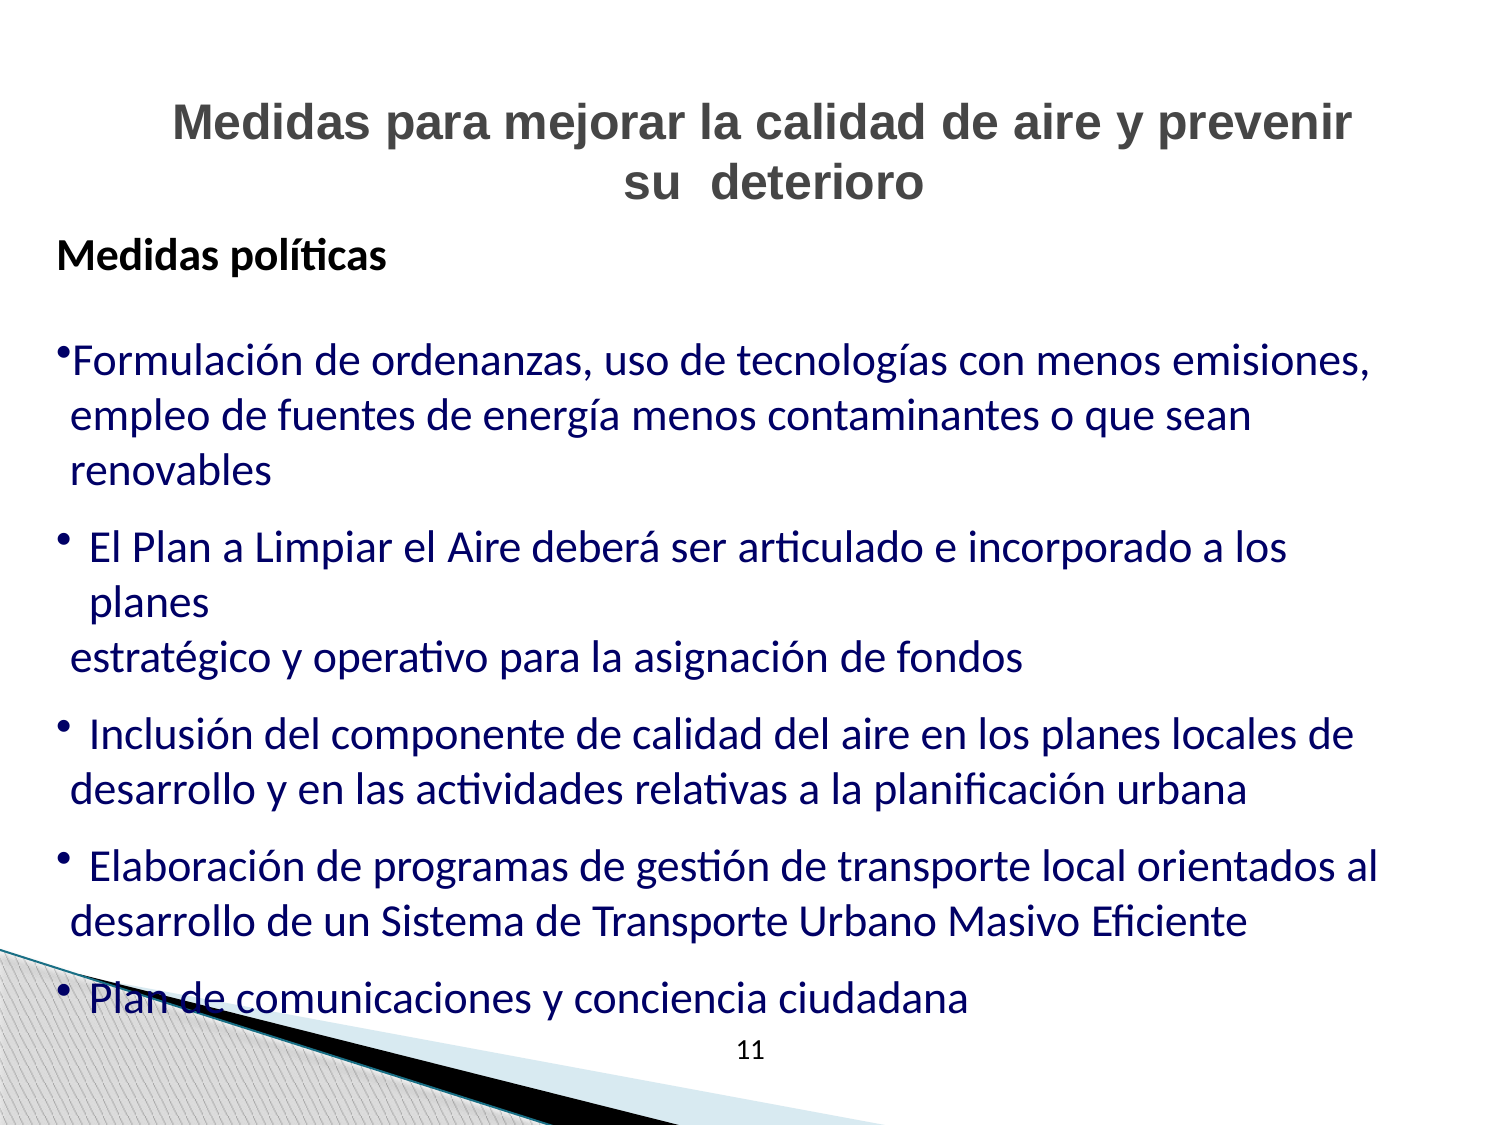

# Medidas para mejorar la calidad de aire y prevenir su  deterioro
Medidas políticas

Formulación de ordenanzas, uso de tecnologías con menos emisiones,  empleo de fuentes de energía menos contaminantes o que sean  renovables
El Plan a Limpiar el Aire deberá ser articulado e incorporado a los planes
estratégico y operativo para la asignación de fondos
Inclusión del componente de calidad del aire en los planes locales de
desarrollo y en las actividades relativas a la planificación urbana
Elaboración de programas de gestión de transporte local orientados al
desarrollo de un Sistema de Transporte Urbano Masivo Eficiente
Plan de comunicaciones y conciencia ciudadana
11